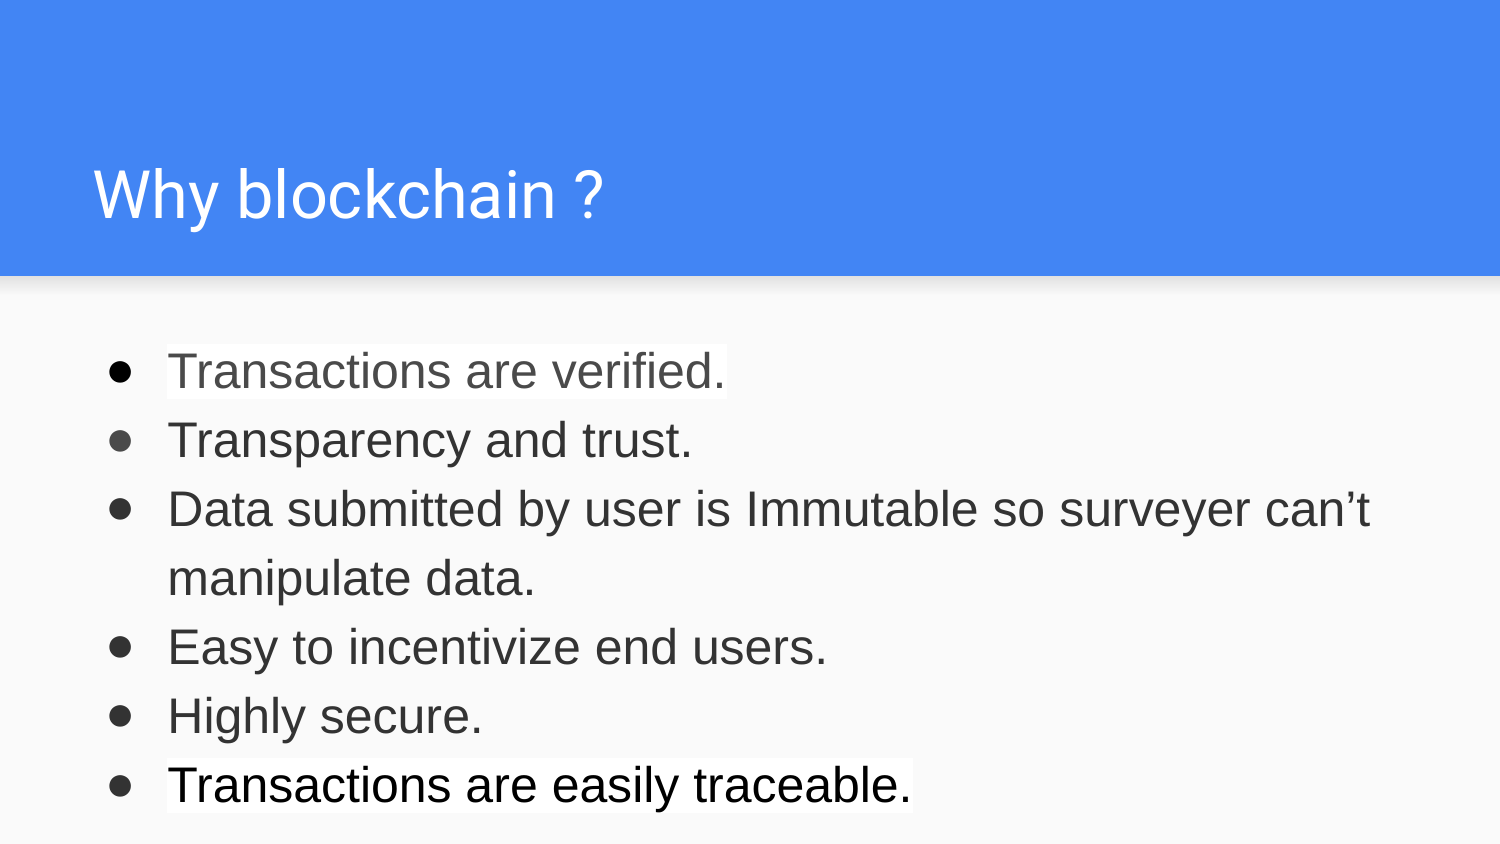

# Why blockchain ?
Transactions are verified.
Transparency and trust.
Data submitted by user is Immutable so surveyer can’t manipulate data.
Easy to incentivize end users.
Highly secure.
Transactions are easily traceable.